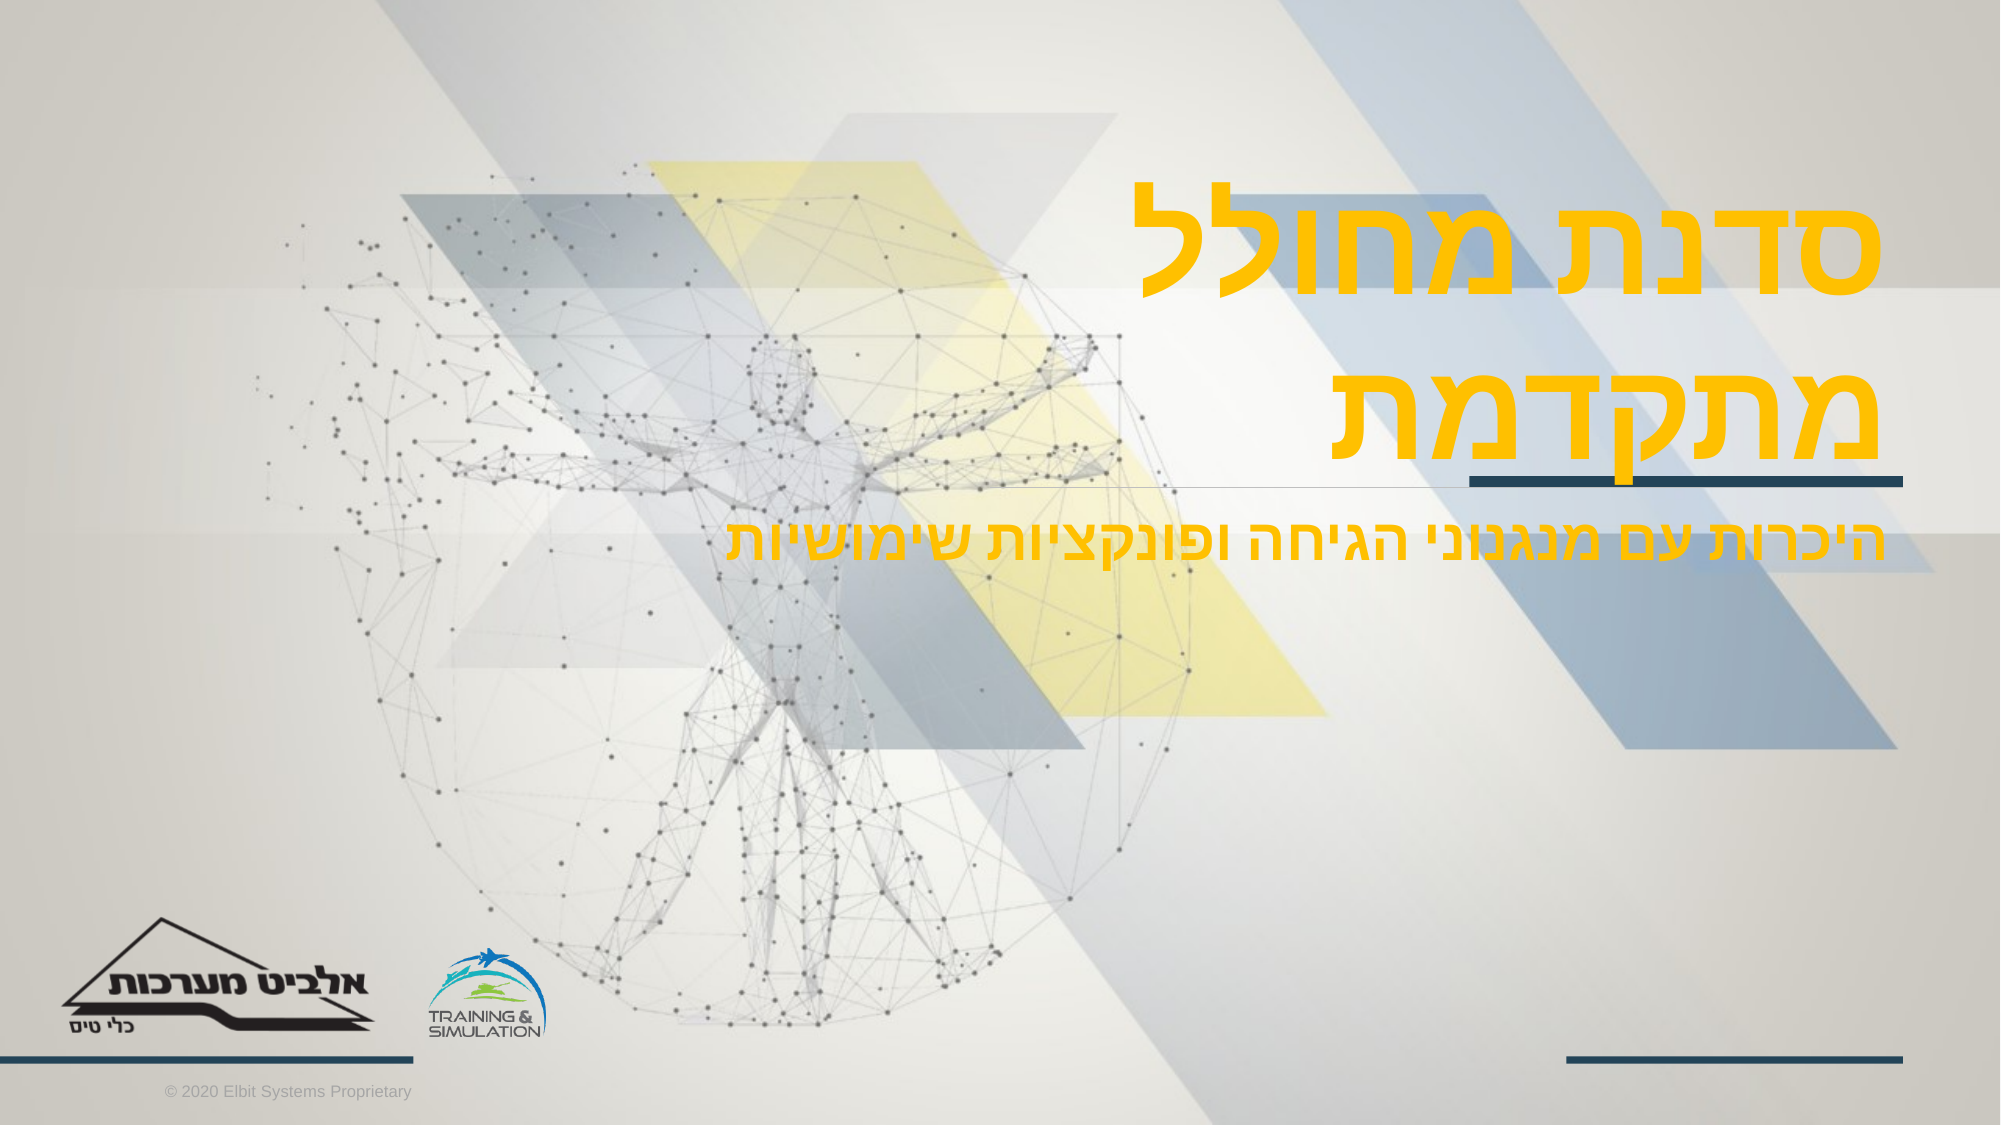

# סדנת מחולל מתקדמת
היכרות עם מנגנוני הגיחה ופונקציות שימושיות